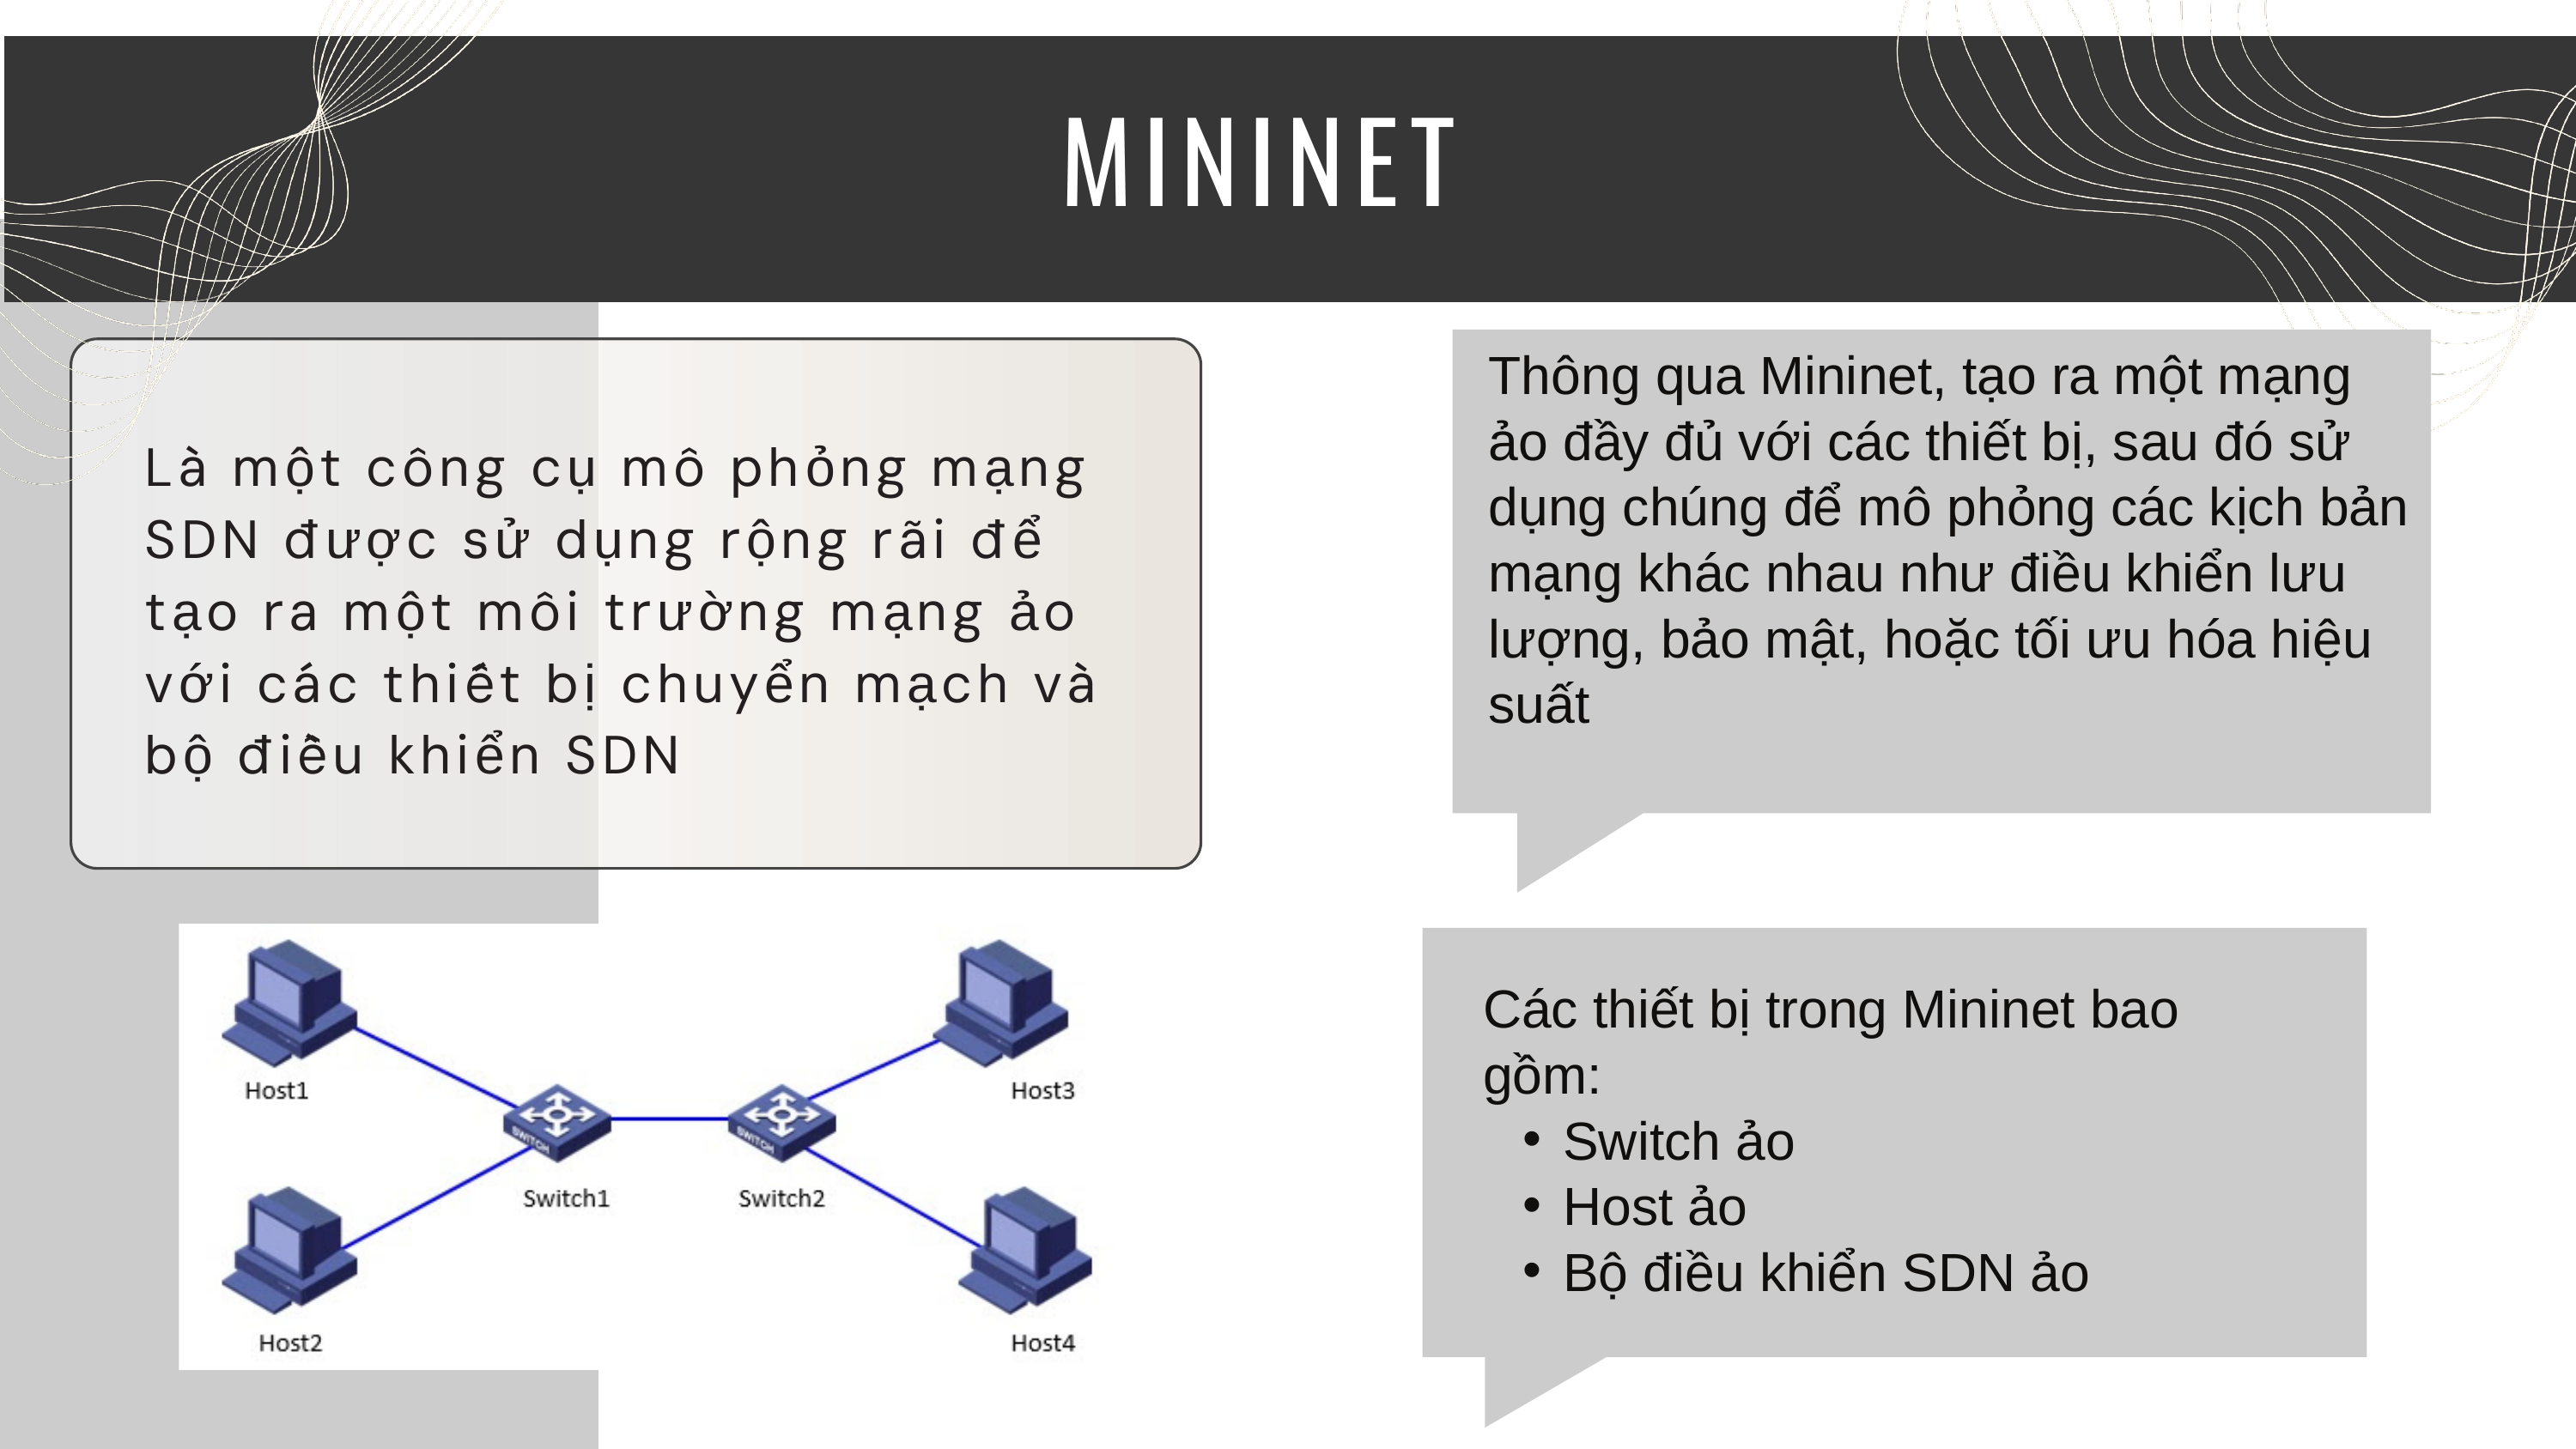

MININET

Thông qua Mininet, tạo ra một mạng ảo đầy đủ với các thiết bị, sau đó sử dụng chúng để mô phỏng các kịch bản mạng khác nhau như điều khiển lưu lượng, bảo mật, hoặc tối ưu hóa hiệu suất
Là một công cụ mô phỏng mạng SDN được sử dụng rộng rãi để tạo ra một môi trường mạng ảo với các thiết bị chuyển mạch và bộ điều khiển SDN

Các thiết bị trong Mininet bao gồm:
Switch ảo
Host ảo
Bộ điều khiển SDN ảo